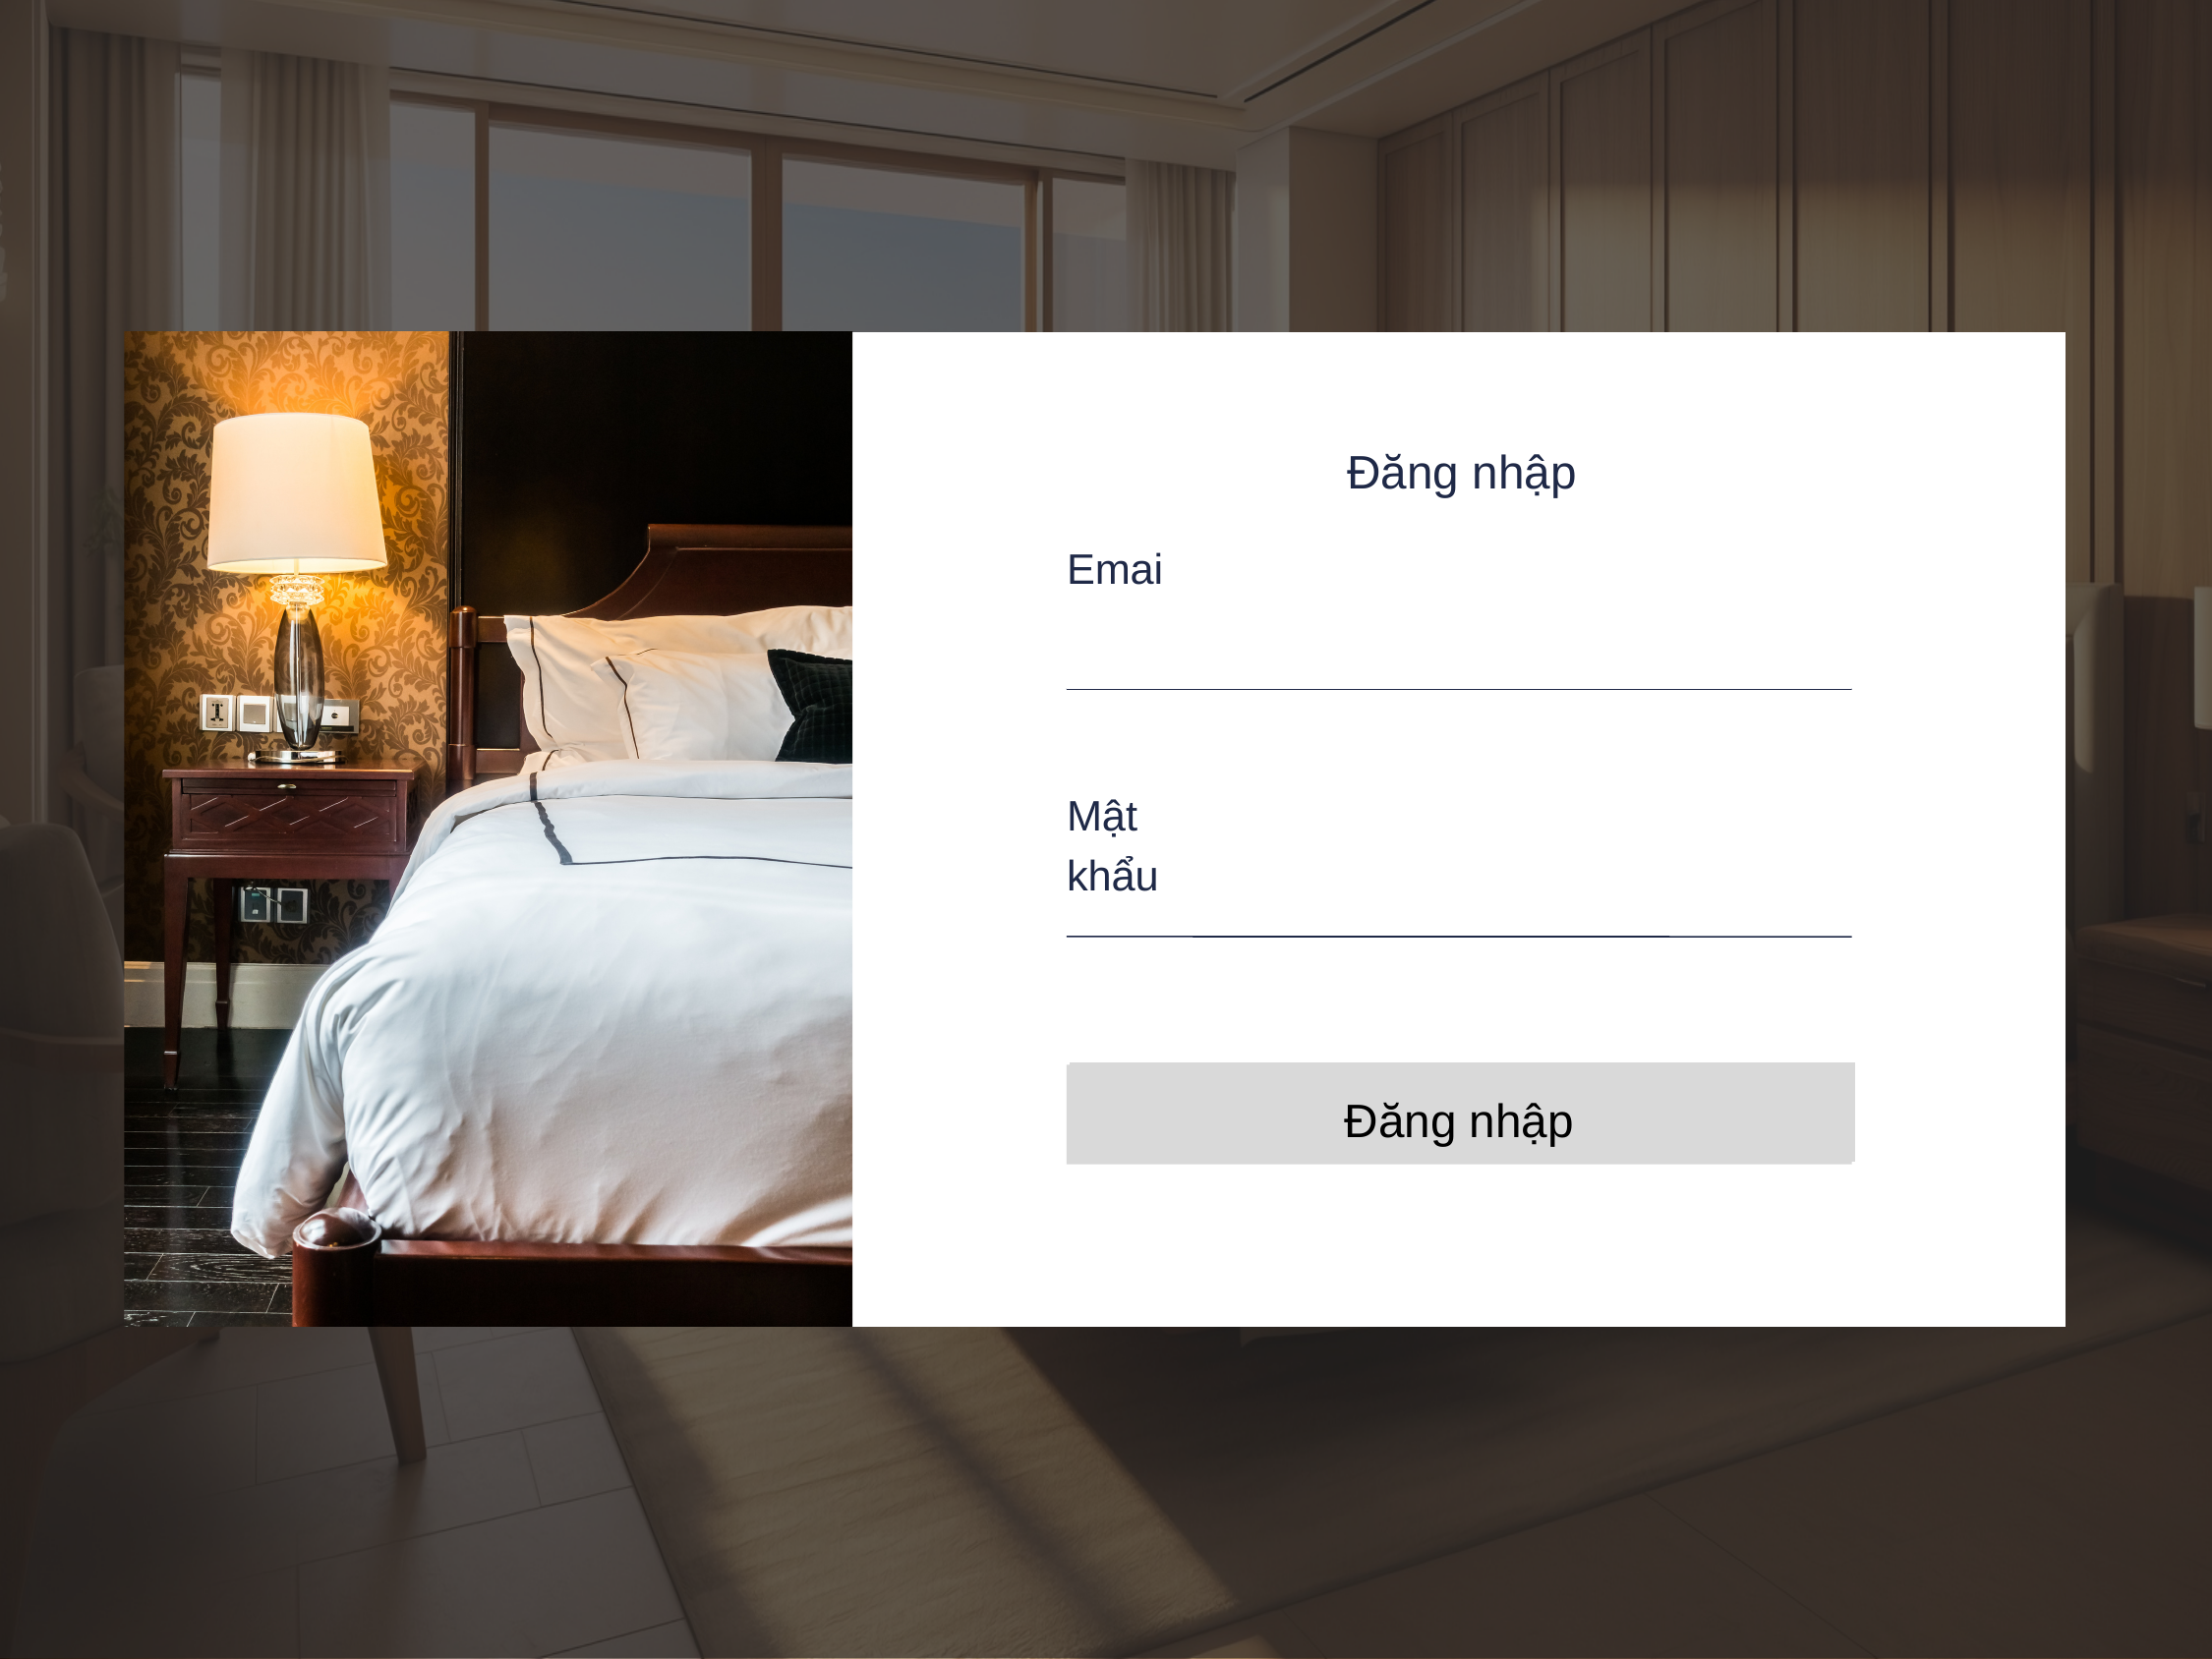

Đăng nhập
Email

Mật khẩu

Đăng nhập